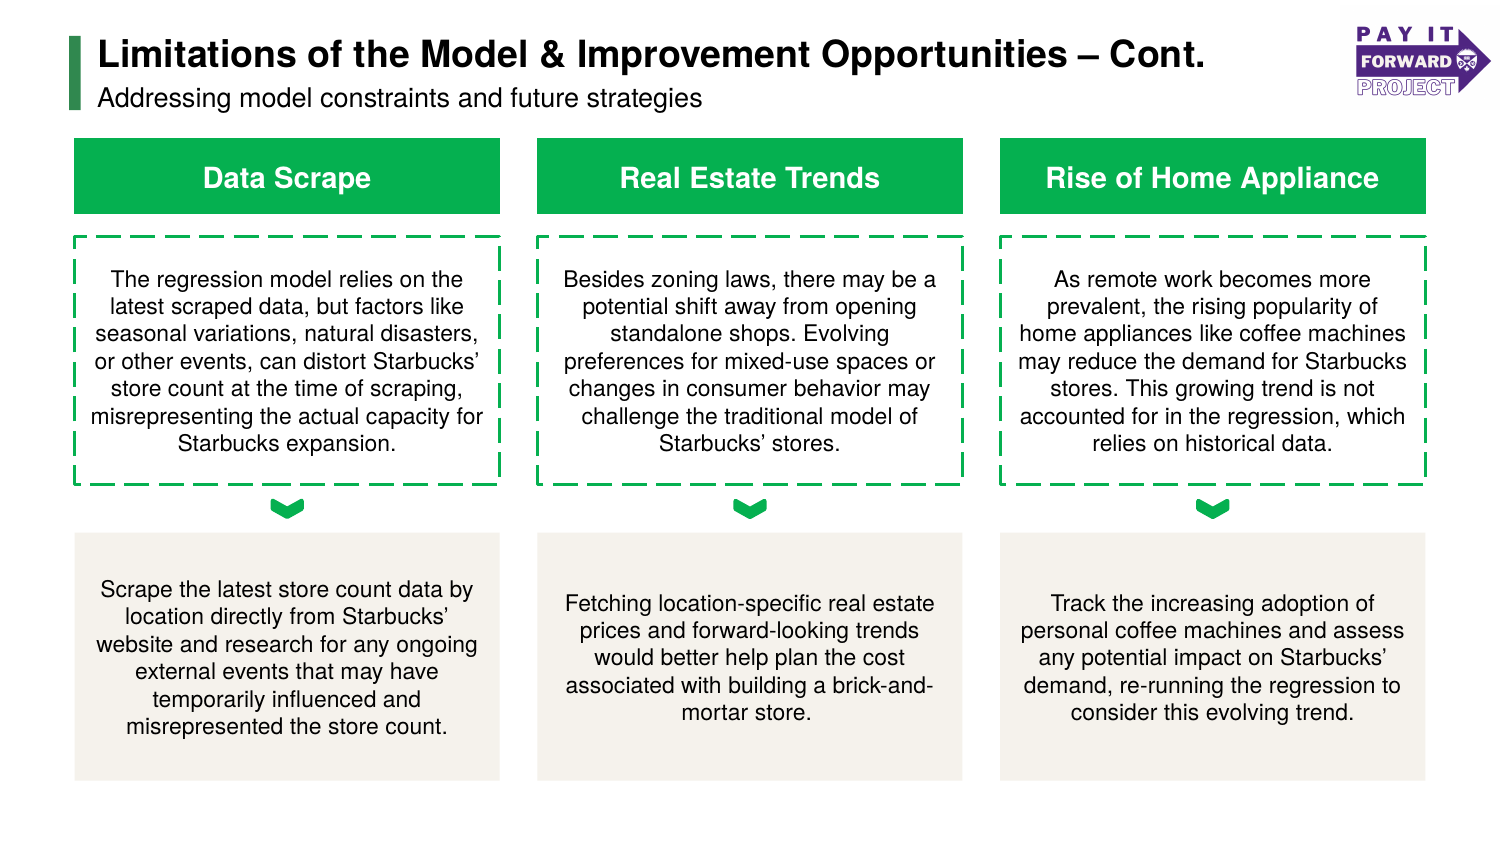

Limitations of the Model & Improvement Opportunities – Cont.

Addressing model constraints and future strategies
Data Scrape
Real Estate Trends
Rise of Home Appliance
The regression model relies on the latest scraped data, but factors like seasonal variations, natural disasters, or other events, can distort Starbucks’ store count at the time of scraping, misrepresenting the actual capacity for Starbucks expansion.
Besides zoning laws, there may be a potential shift away from opening standalone shops. Evolving preferences for mixed-use spaces or changes in consumer behavior may challenge the traditional model of Starbucks’ stores.
As remote work becomes more prevalent, the rising popularity of home appliances like coffee machines may reduce the demand for Starbucks stores. This growing trend is not accounted for in the regression, which relies on historical data.

Scrape the latest store count data by location directly from Starbucks’ website and research for any ongoing external events that may have temporarily influenced and misrepresented the store count.
Fetching location-specific real estate prices and forward-looking trends would better help plan the cost associated with building a brick-and-mortar store.
Track the increasing adoption of personal coffee machines and assess any potential impact on Starbucks’ demand, re-running the regression to consider this evolving trend.
1